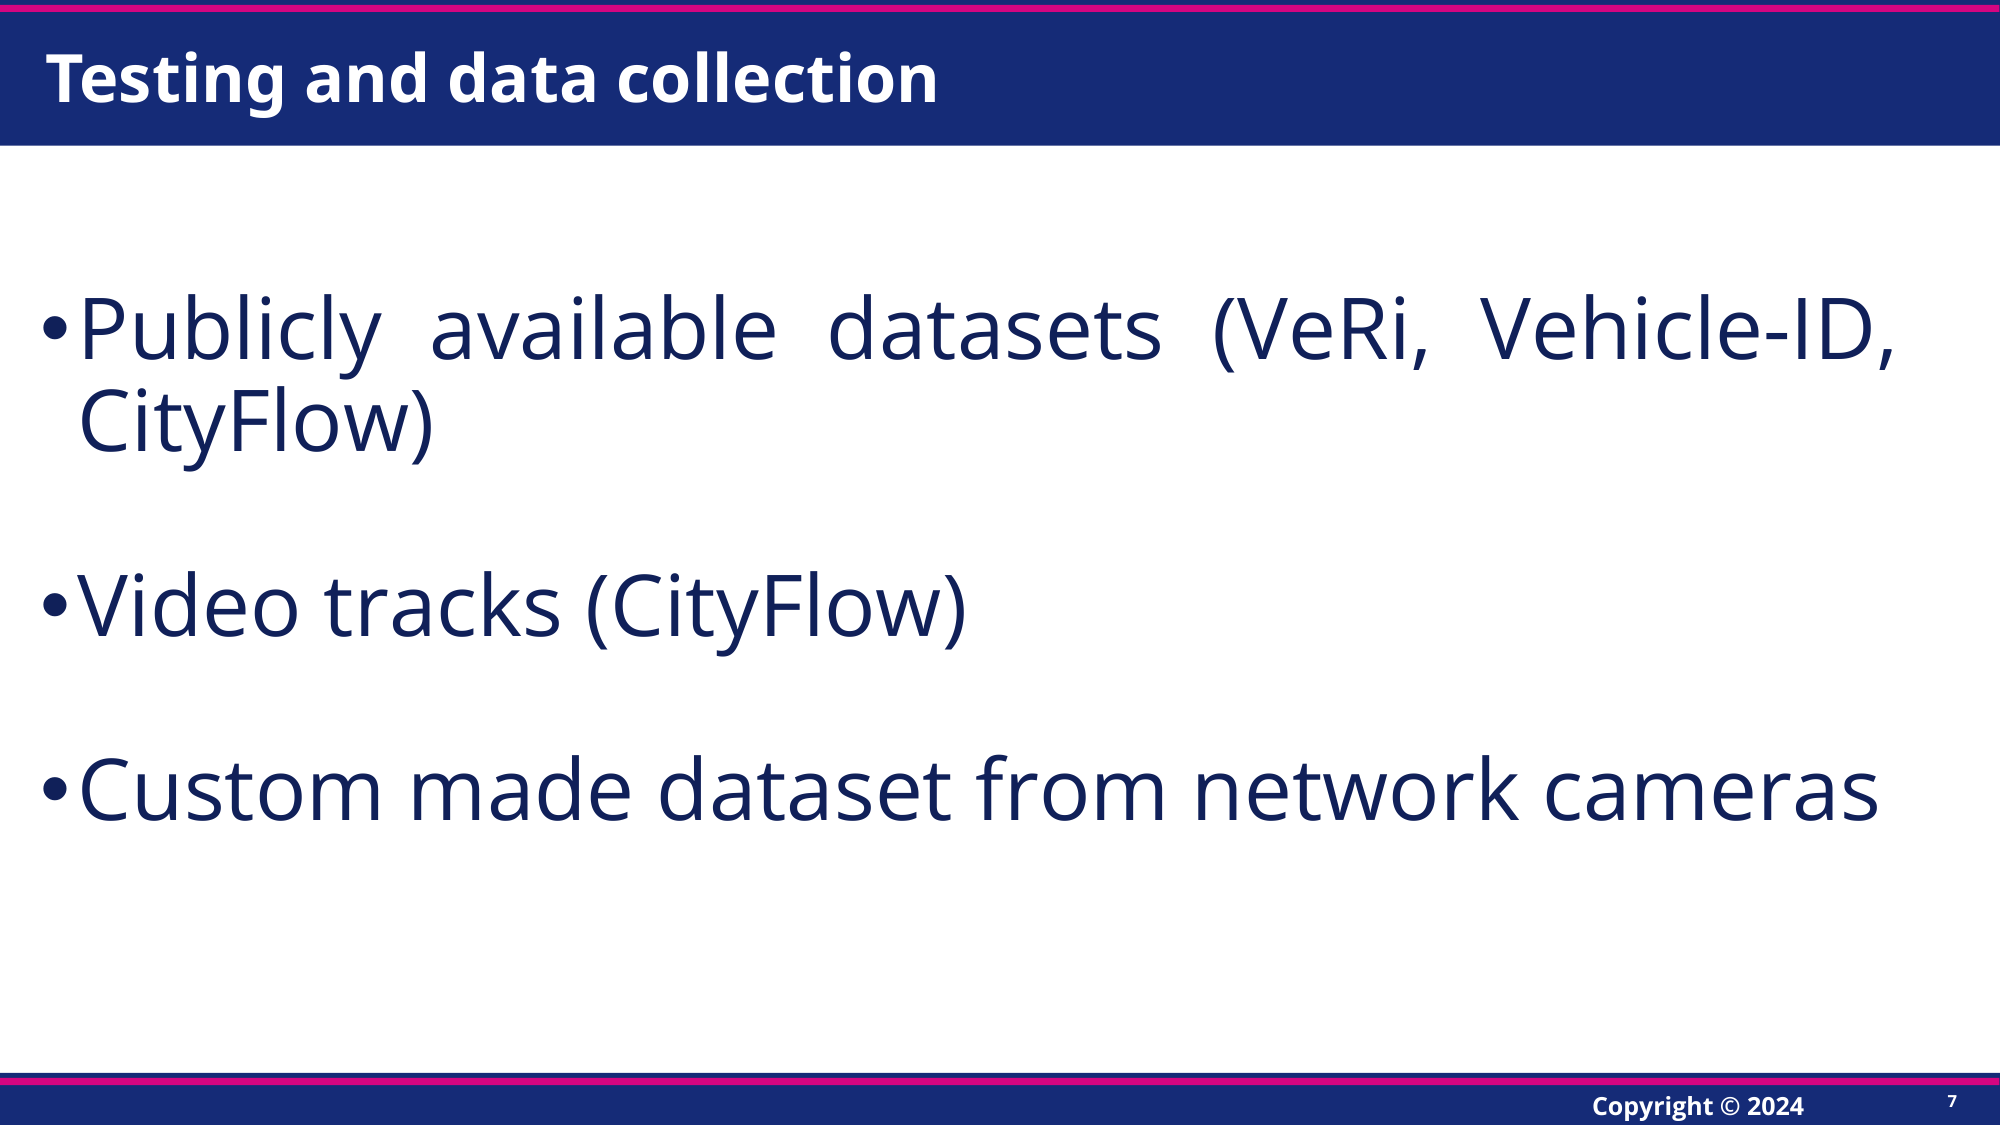

# Testing and data collection
Publicly available datasets (VeRi, Vehicle-ID,  CityFlow)

Video tracks (CityFlow)

Custom made dataset from network cameras
7